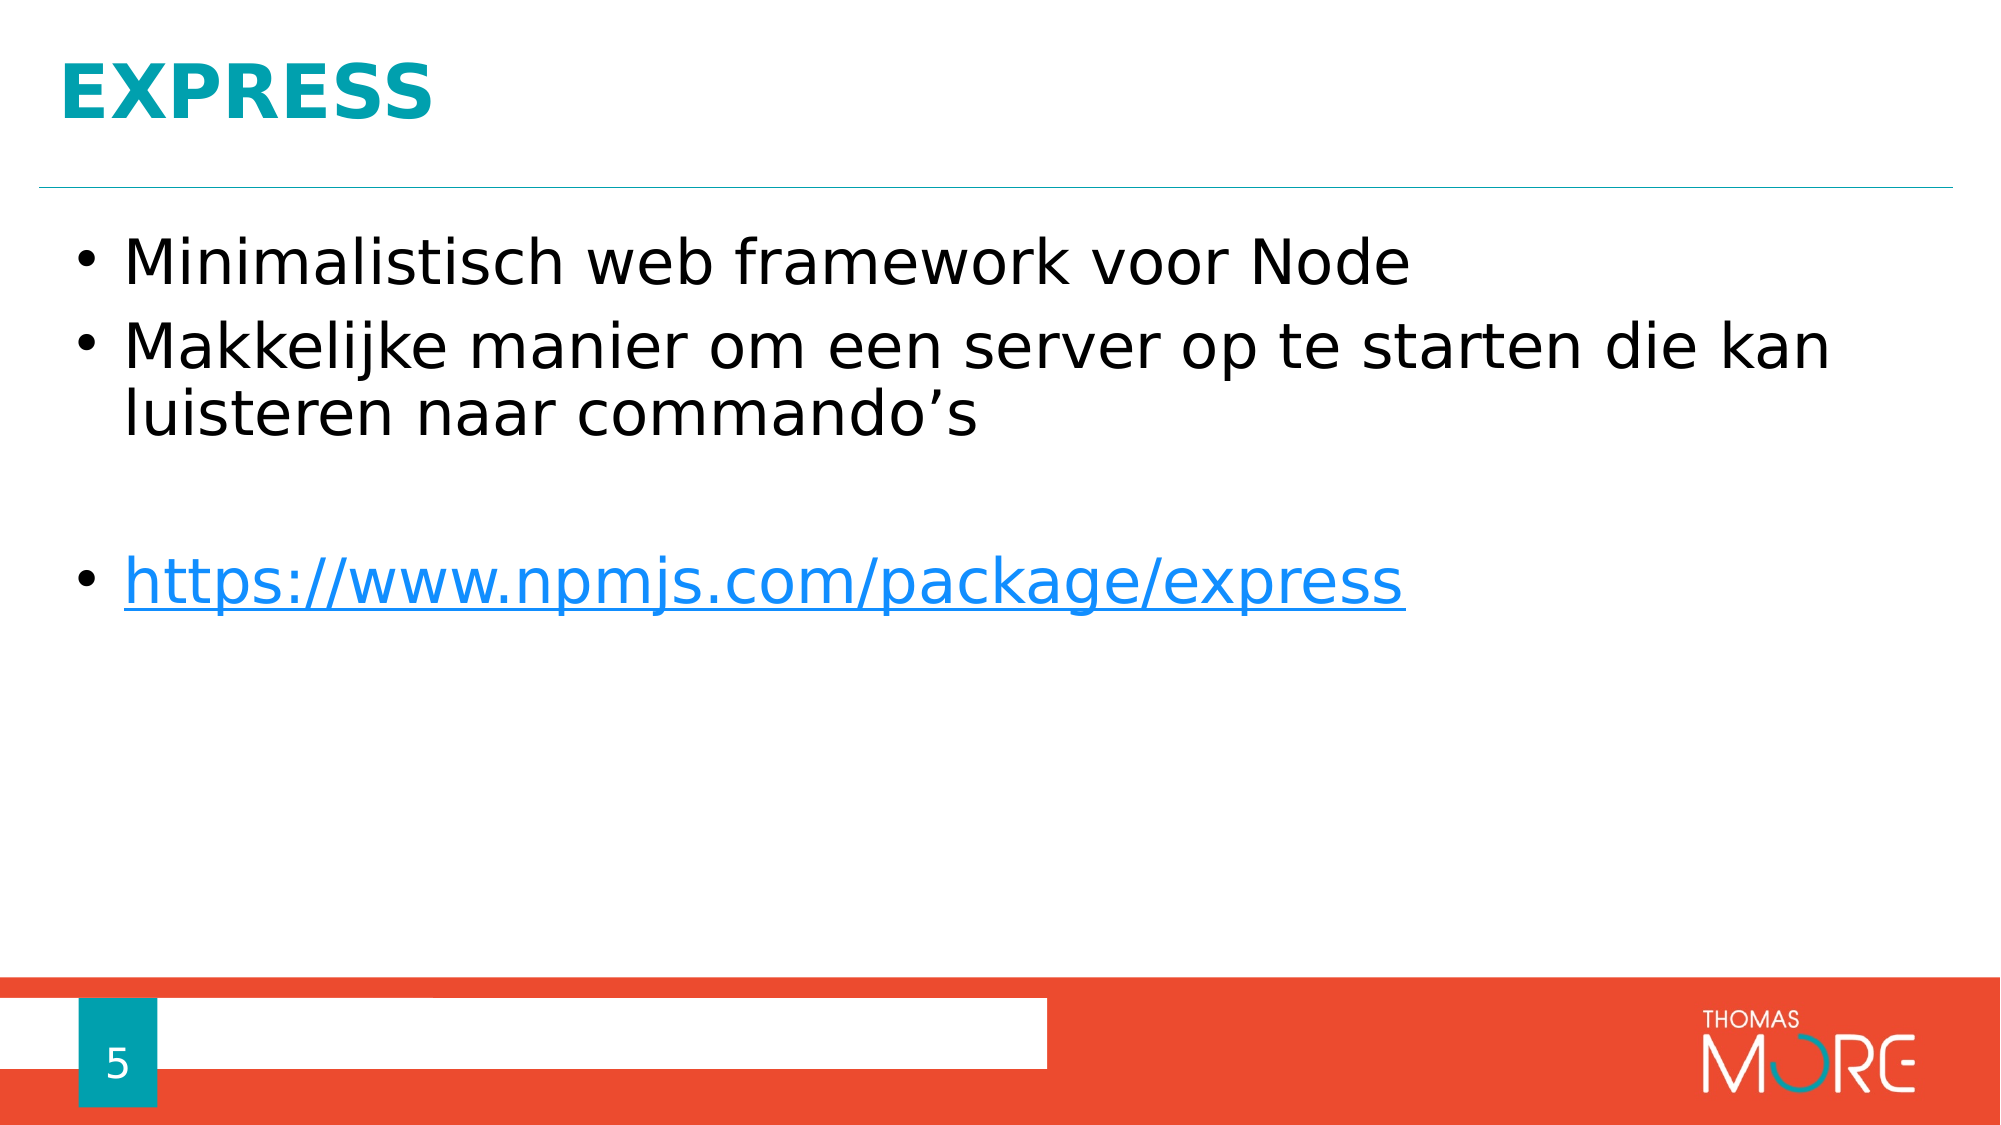

# Express
Minimalistisch web framework voor Node
Makkelijke manier om een server op te starten die kan luisteren naar commando’s

https://www.npmjs.com/package/express

5